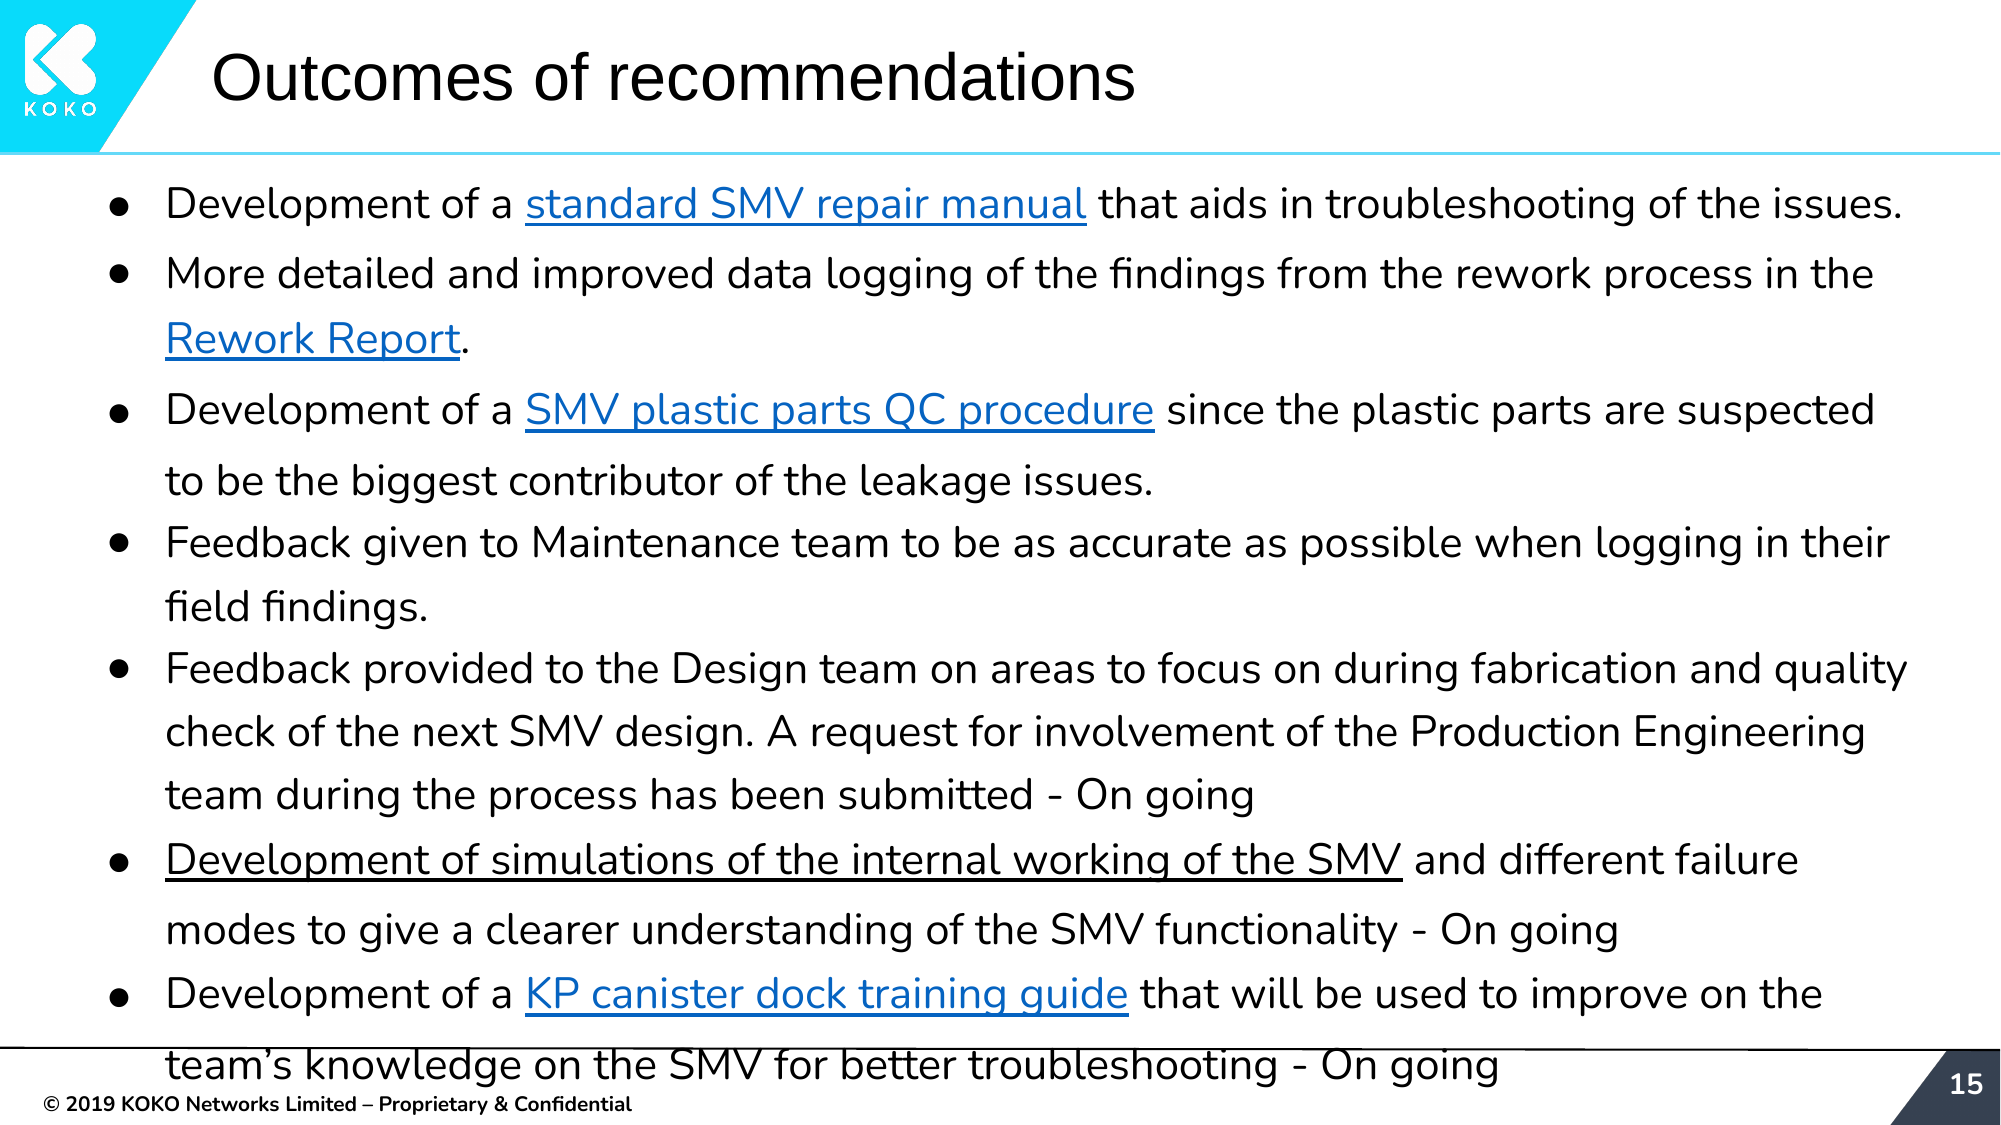

# Outcomes of recommendations
Development of a standard SMV repair manual that aids in troubleshooting of the issues.
More detailed and improved data logging of the findings from the rework process in the Rework Report.
Development of a SMV plastic parts QC procedure since the plastic parts are suspected to be the biggest contributor of the leakage issues.
Feedback given to Maintenance team to be as accurate as possible when logging in their field findings.
Feedback provided to the Design team on areas to focus on during fabrication and quality check of the next SMV design. A request for involvement of the Production Engineering team during the process has been submitted - On going
Development of simulations of the internal working of the SMV and different failure modes to give a clearer understanding of the SMV functionality - On going
Development of a KP canister dock training guide that will be used to improve on the team’s knowledge on the SMV for better troubleshooting - On going
15